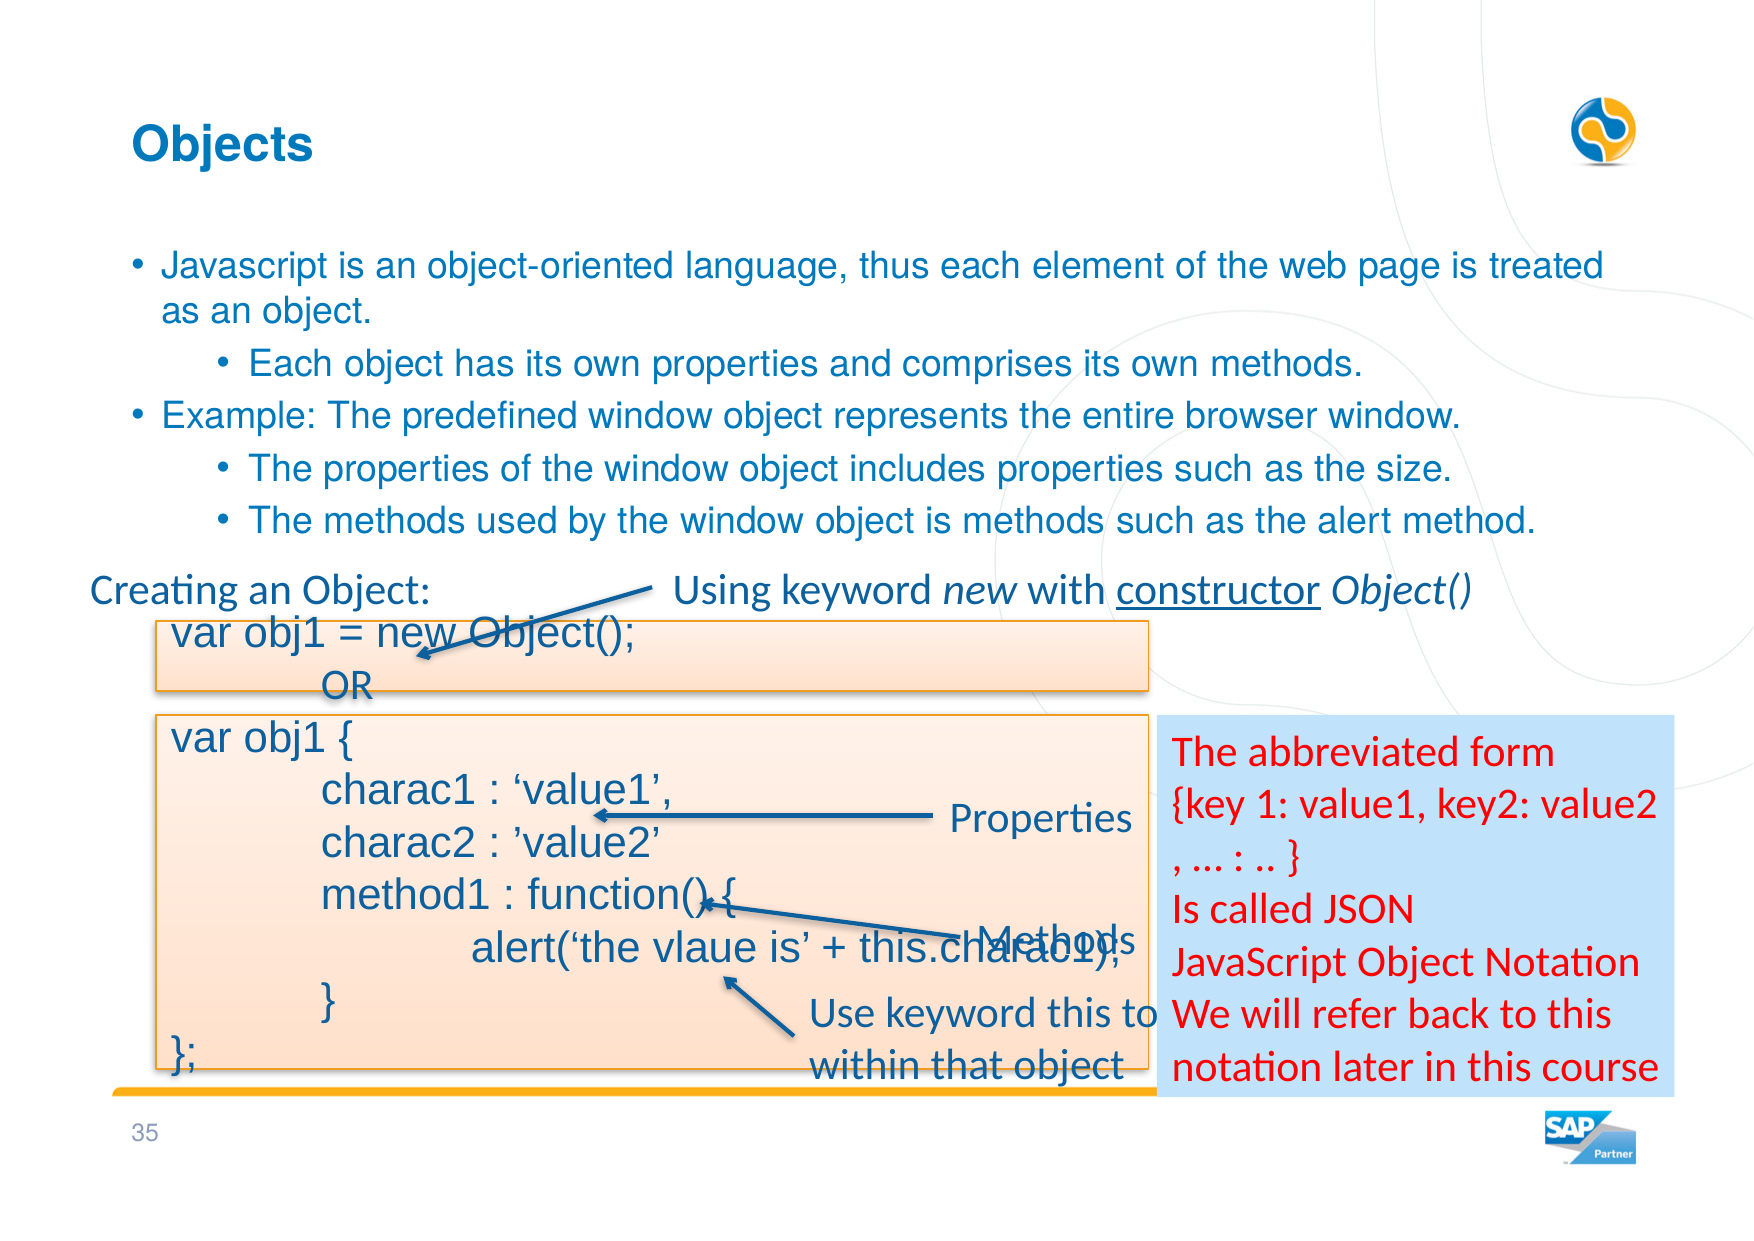

# Objects
Javascript is an object-oriented language, thus each element of the web page is treated as an object.
Each object has its own properties and comprises its own methods.
Example: The predefined window object represents the entire browser window.
The properties of the window object includes properties such as the size.
The methods used by the window object is methods such as the alert method.

Creating an Object:
Using keyword new with constructor Object()
var obj1 = new Object();				OR
var obj1 {
	charac1 : ‘value1’,
	charac2 : ’value2’
	method1 : function() {
		alert(‘the vlaue is’ + this.charac1);
	}
};
The abbreviated form
{key 1: value1, key2: value2
, … : .. }
Is called JSON
JavaScript Object Notation
We will refer back to this
notation later in this course
Properties
Methods
Use keyword this to acces the context object within that object
35